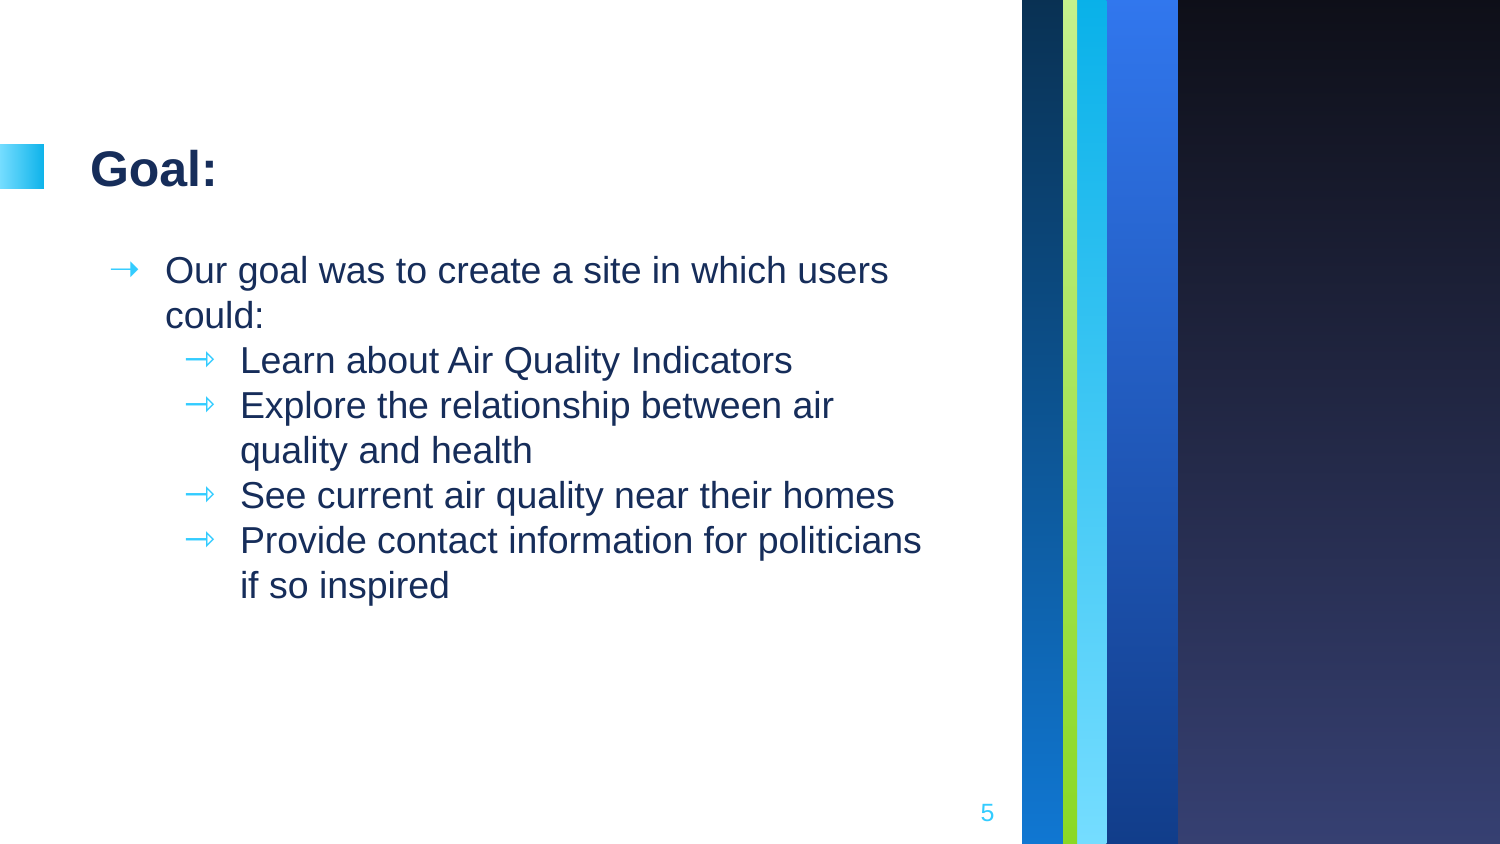

# Goal:
Our goal was to create a site in which users could:
Learn about Air Quality Indicators
Explore the relationship between air quality and health
See current air quality near their homes
Provide contact information for politicians if so inspired
5